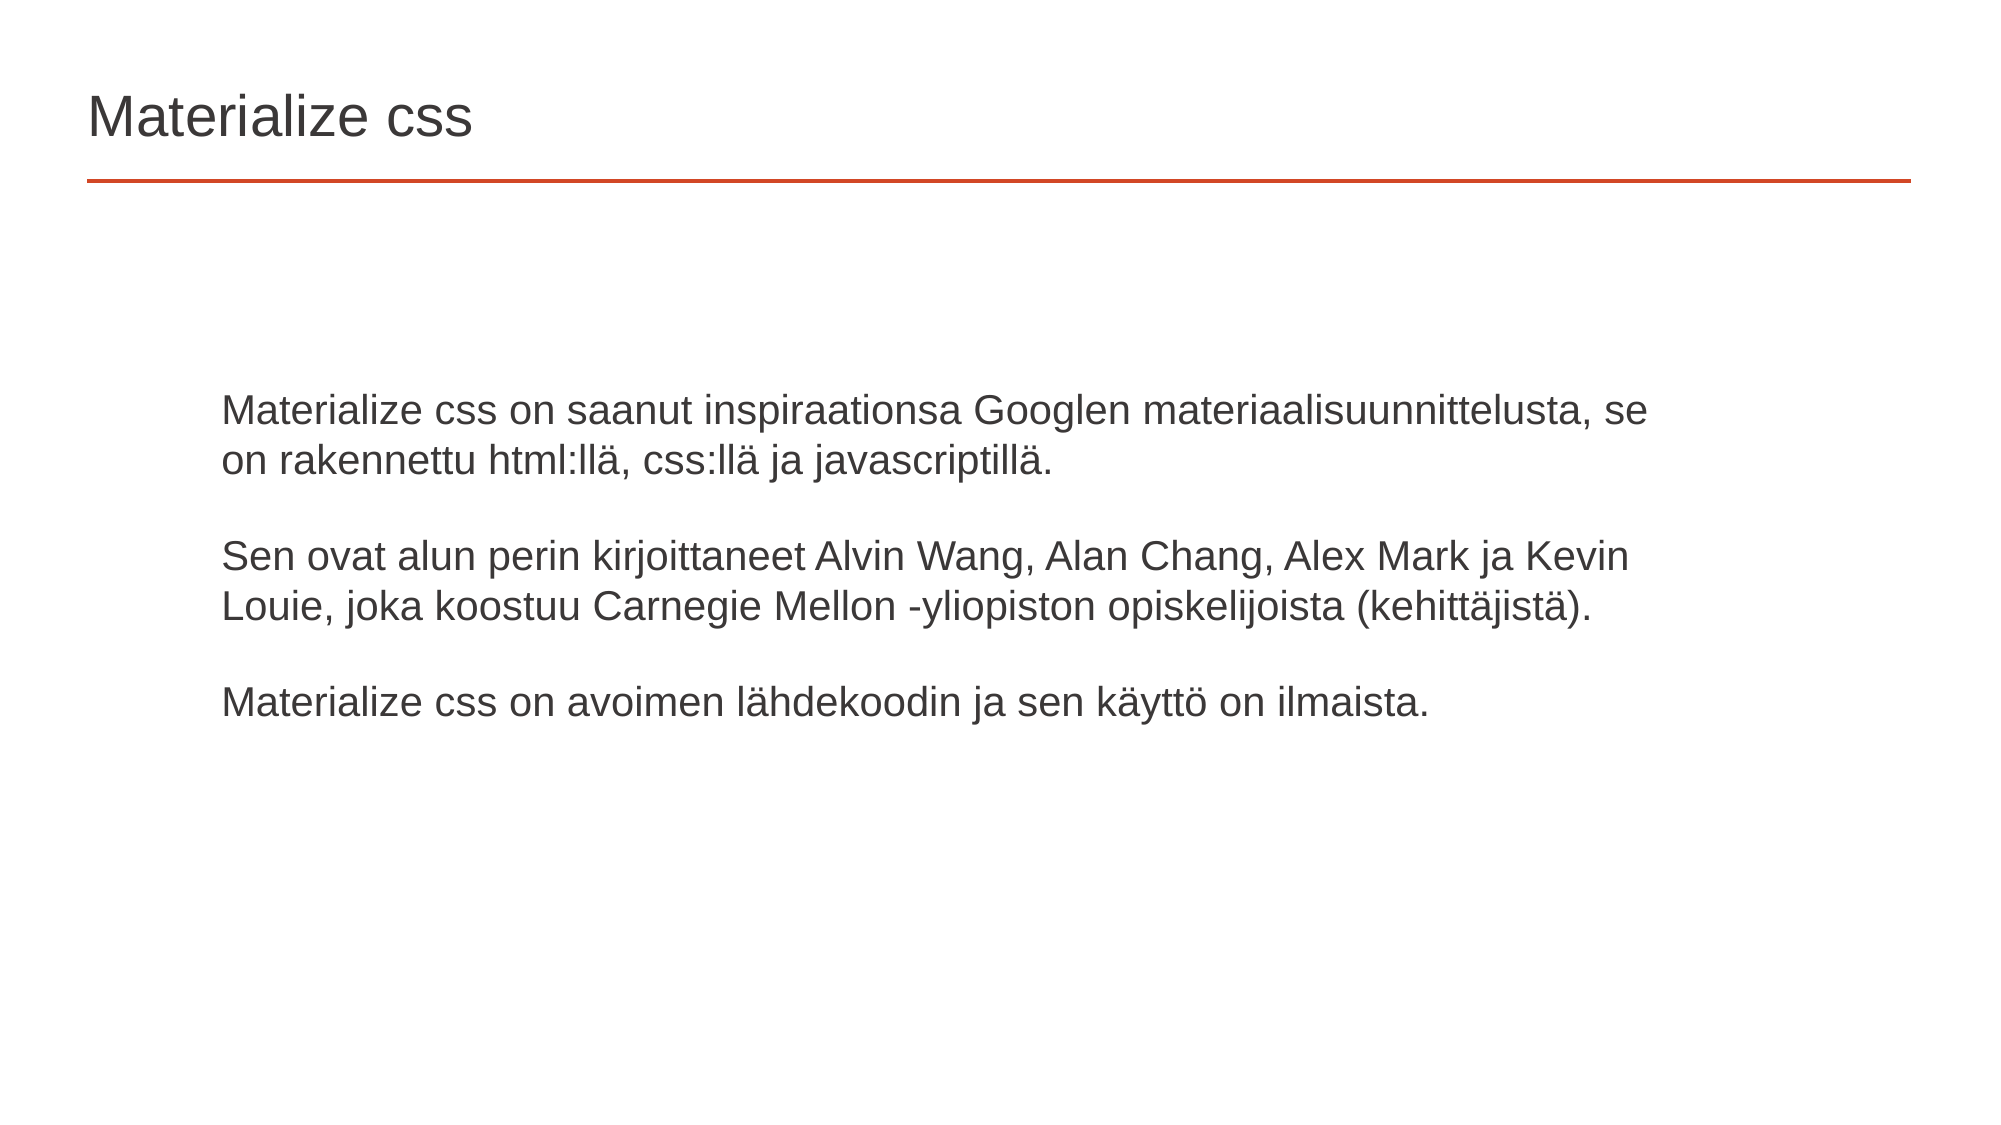

# Materialize css
Materialize css on saanut inspiraationsa Googlen materiaalisuunnittelusta, se on rakennettu html:llä, css:llä ja javascriptillä.
Sen ovat alun perin kirjoittaneet Alvin Wang, Alan Chang, Alex Mark ja Kevin Louie, joka koostuu Carnegie Mellon -yliopiston opiskelijoista (kehittäjistä).
Materialize css on avoimen lähdekoodin ja sen käyttö on ilmaista.